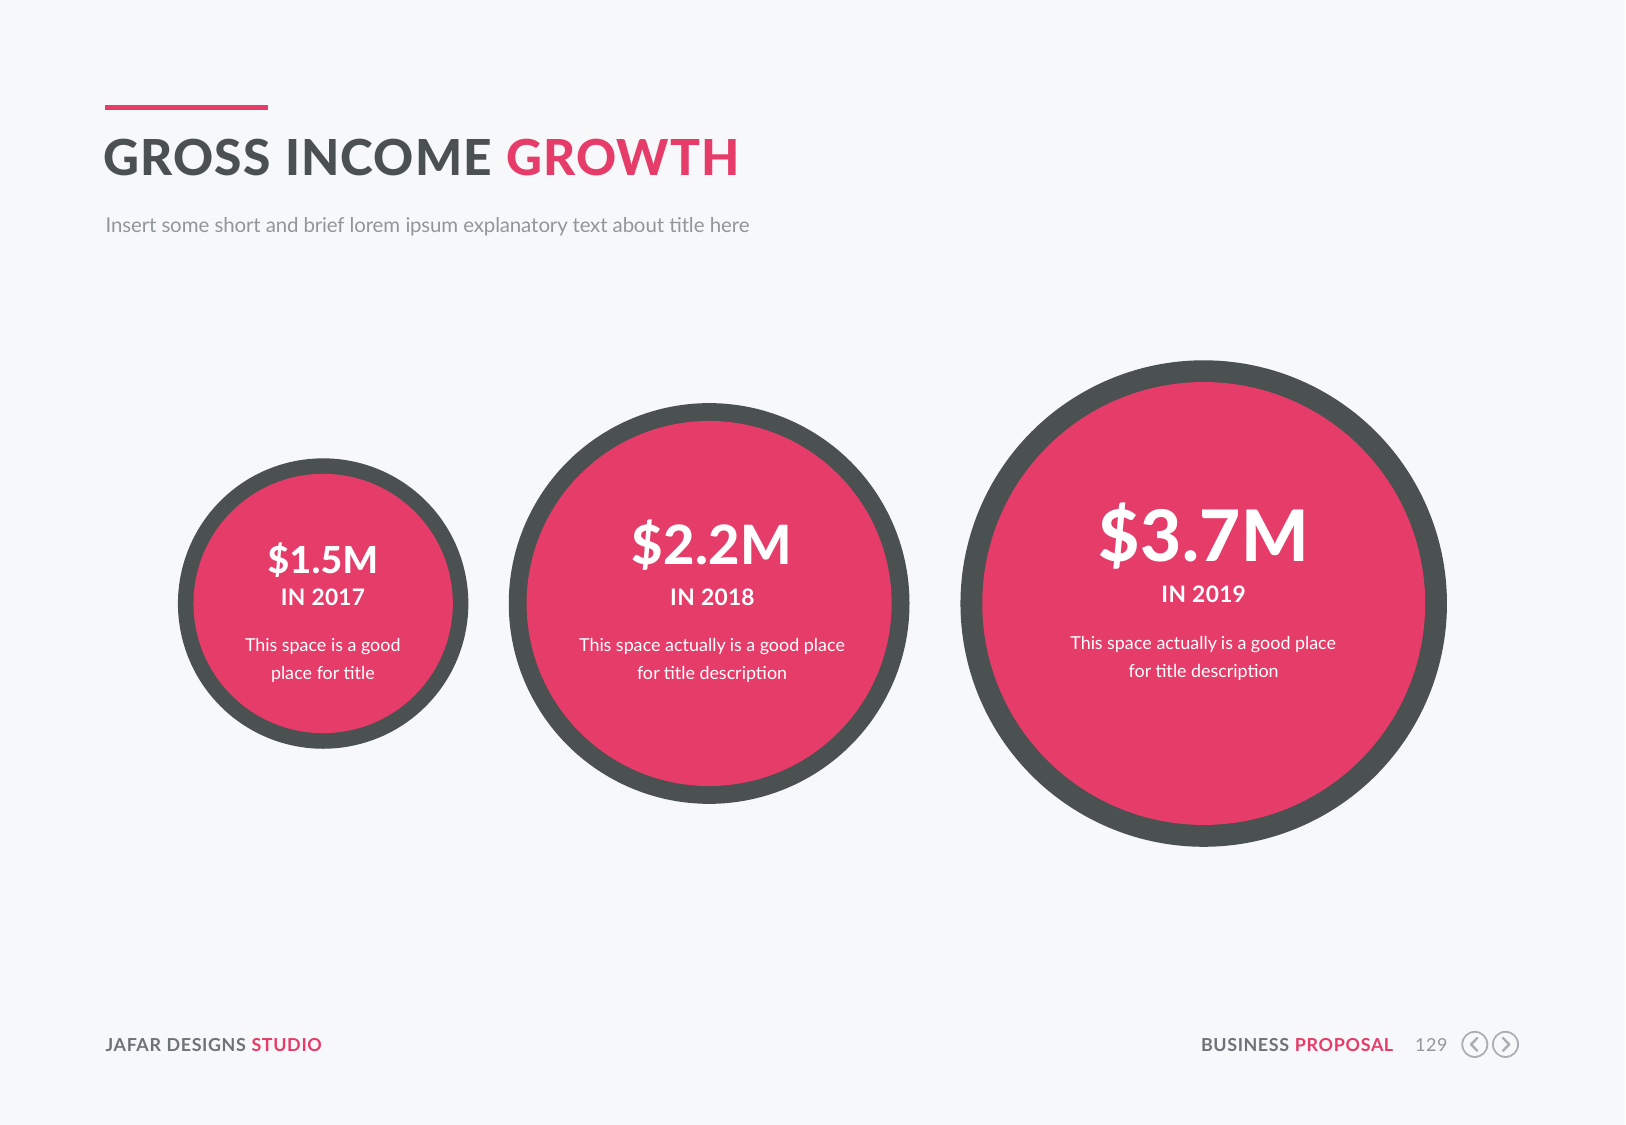

Gross income Growth
Insert some short and brief lorem ipsum explanatory text about title here

$3.7m
In 2019
This space actually is a good place for title description

$2.2m
In 2018
This space actually is a good place for title description

$1.5m
In 2017
This space is a good place for title